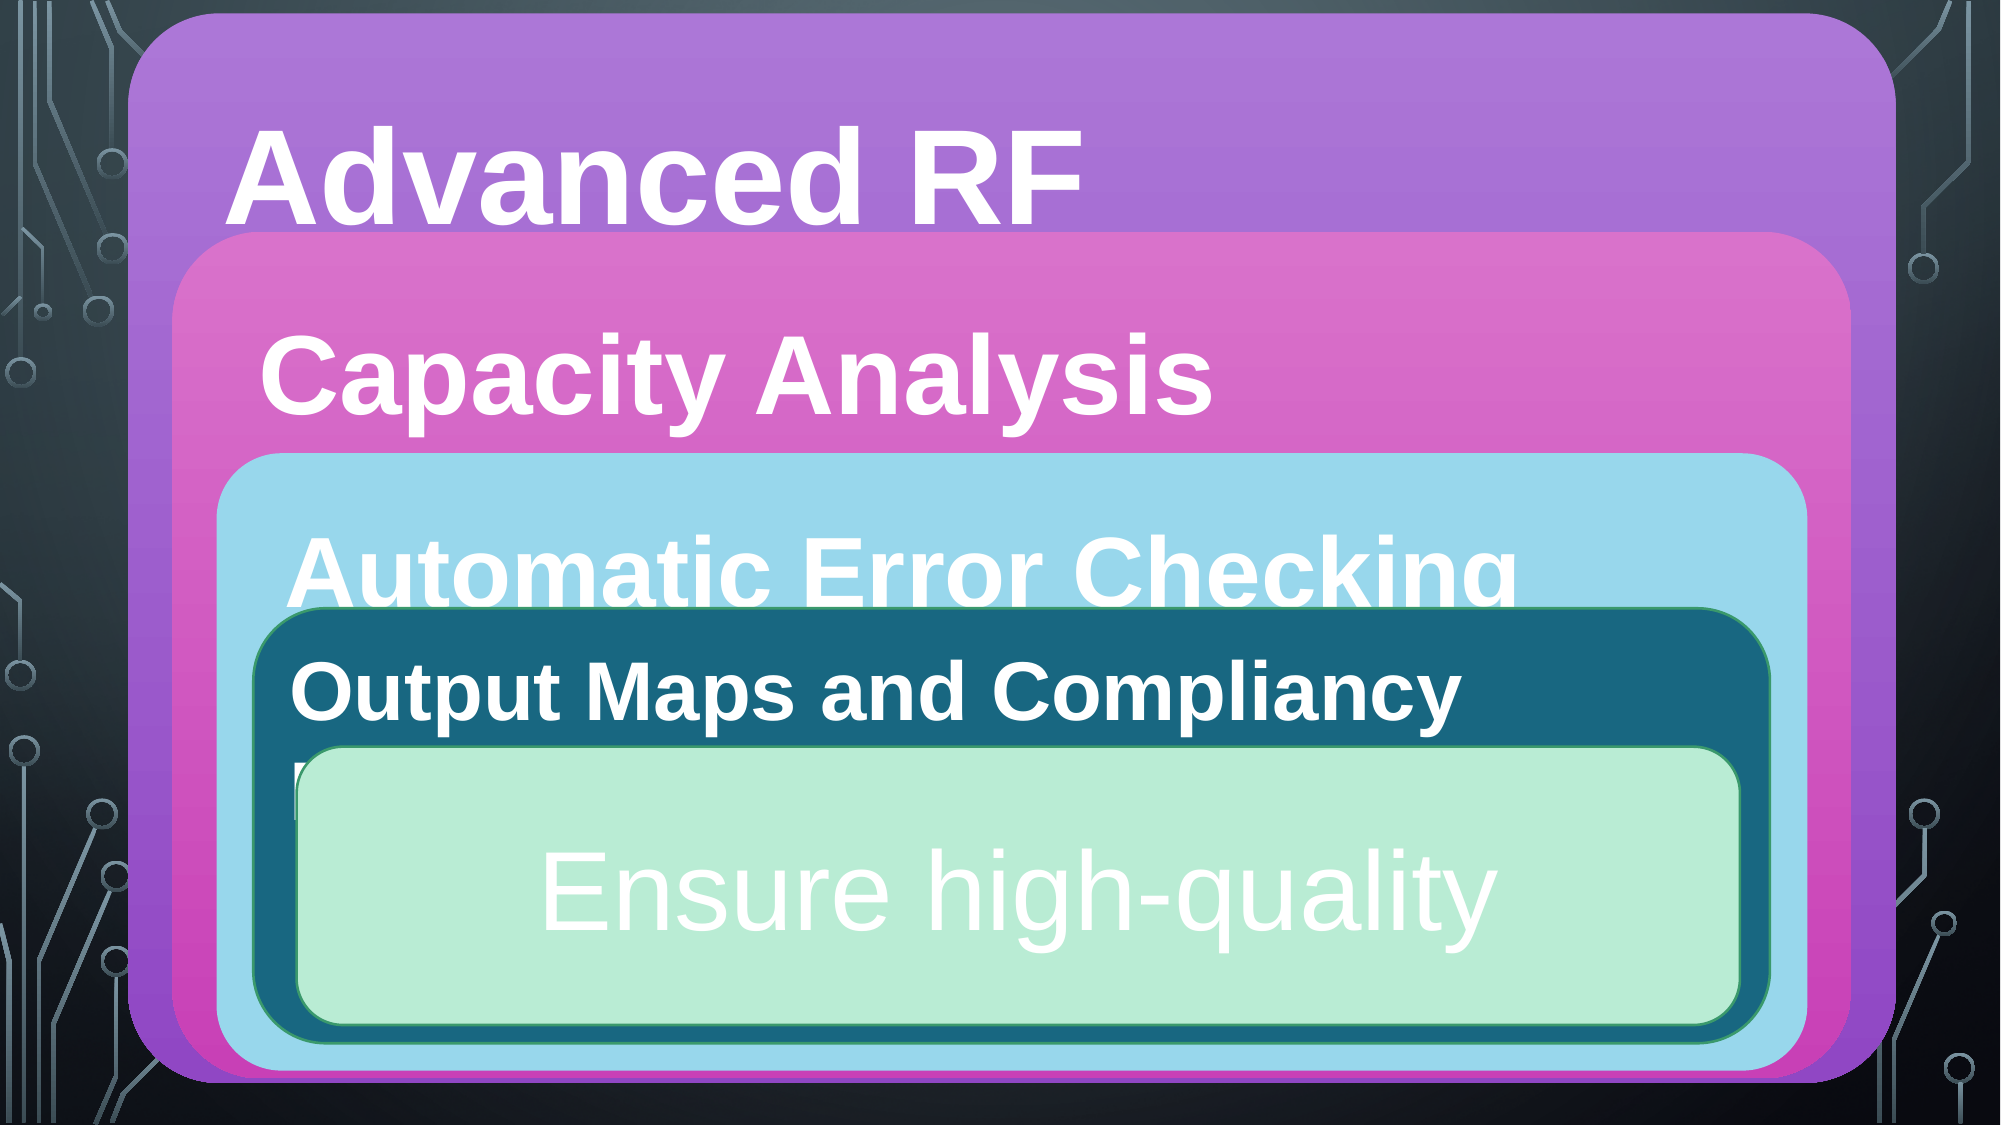

Advanced RF  Propagation
Capacity Analysis
Automatic Error Checking
#
Output Maps and Compliancy Reports
Ensure high-quality